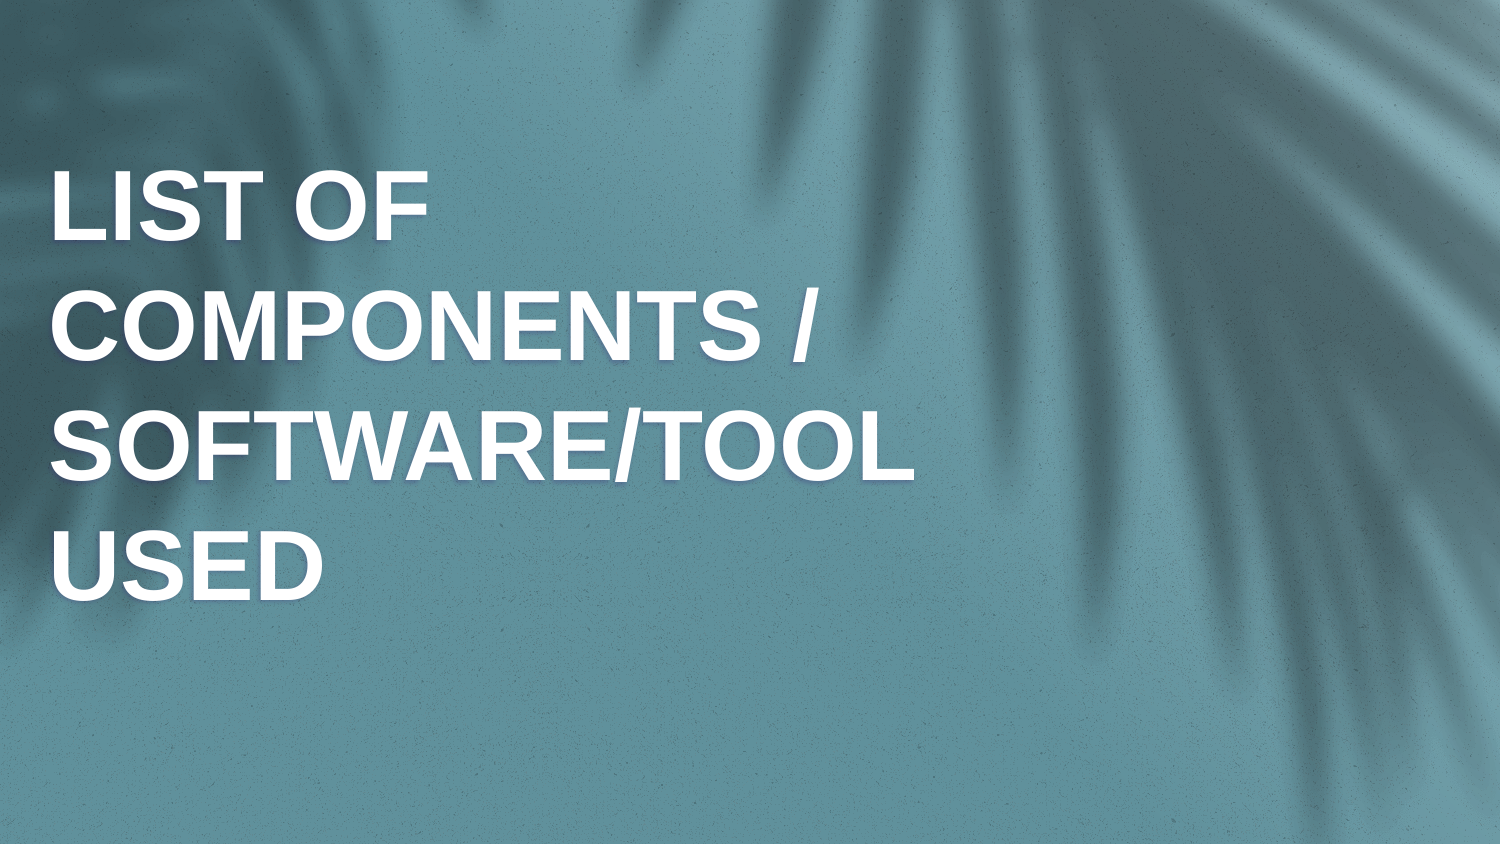

# LIST OF COMPONENTS / SOFTWARE/TOOL USED